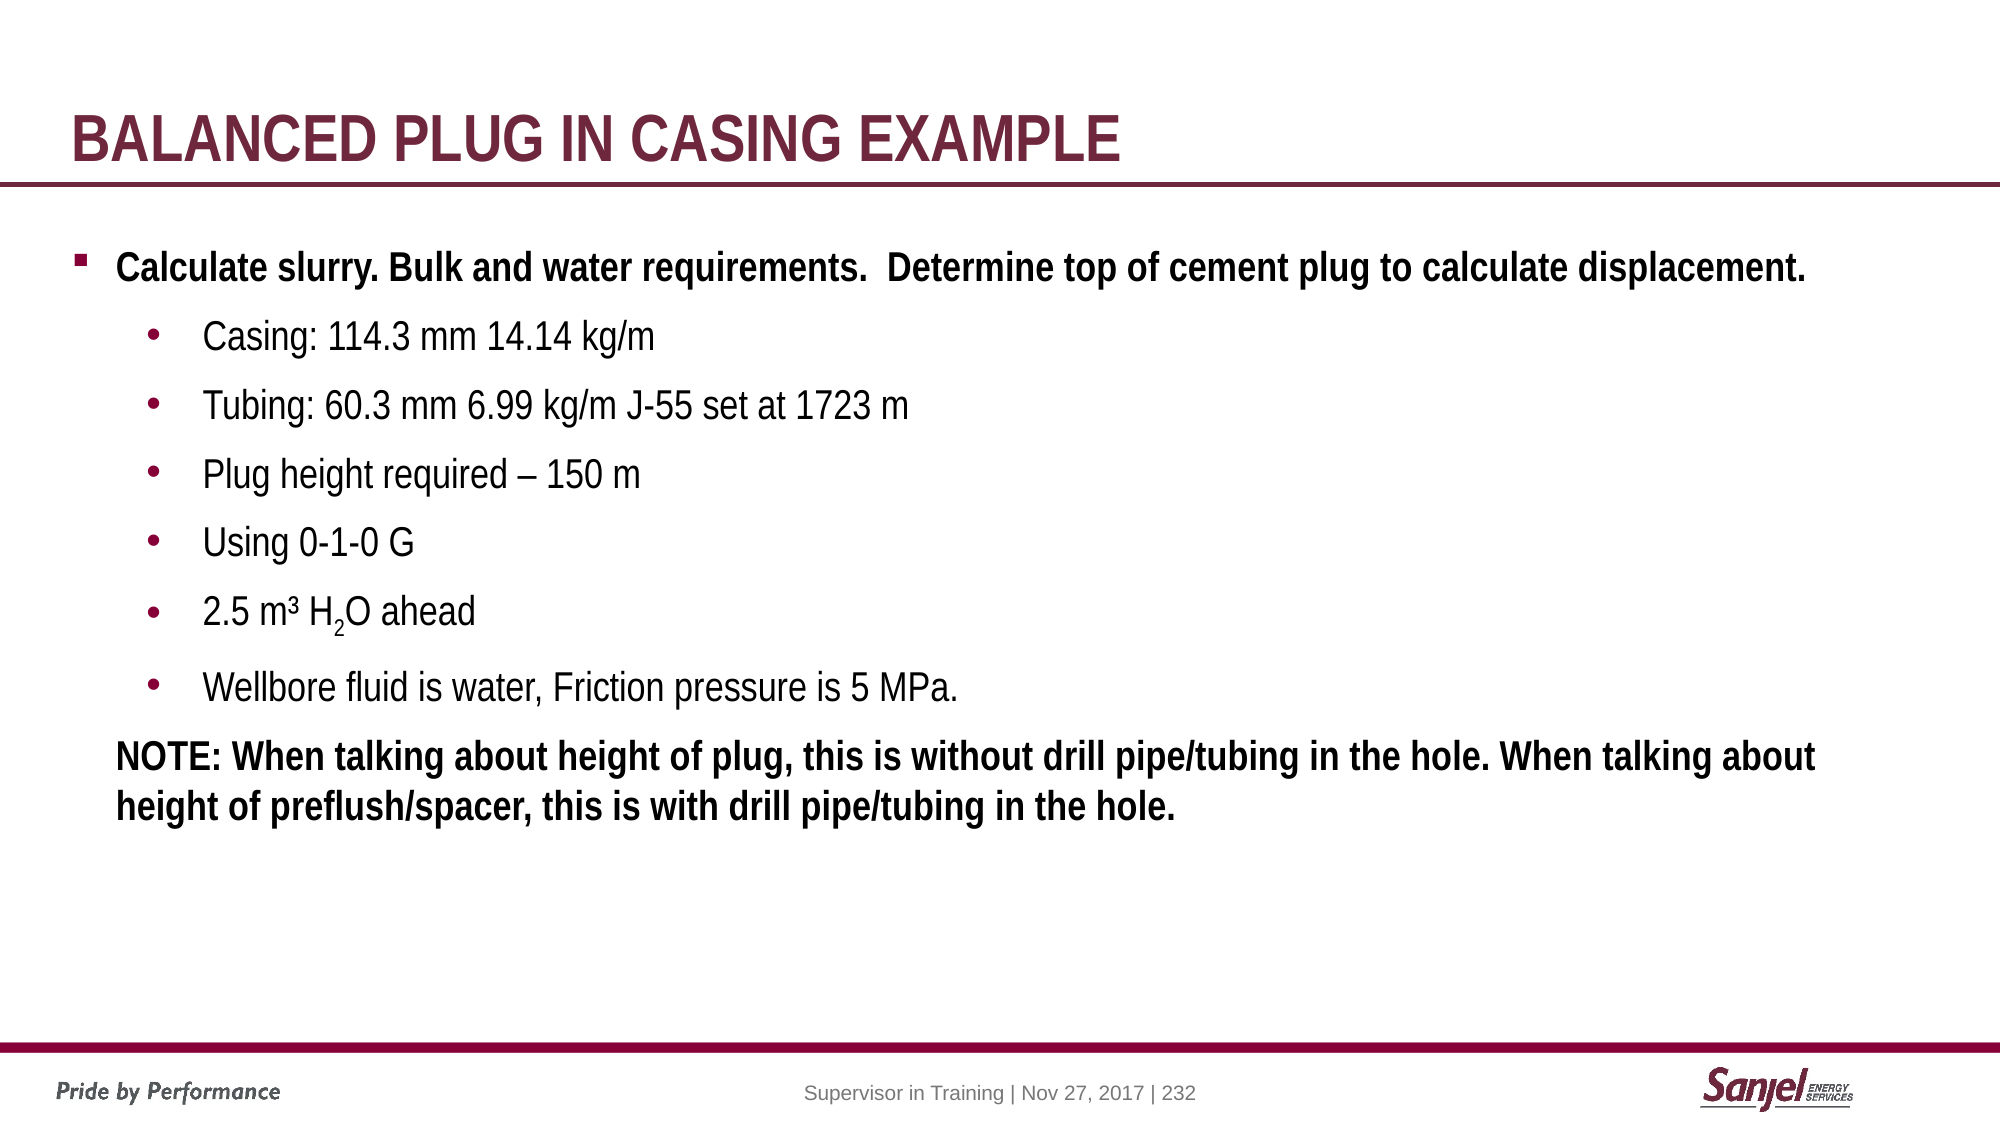

# Balanced plug in casing example
Calculate slurry. Bulk and water requirements.  Determine top of cement plug to calculate displacement.
Casing: 114.3 mm 14.14 kg/m
Tubing: 60.3 mm 6.99 kg/m J-55 set at 1723 m
Plug height required – 150 m
Using 0-1-0 G
2.5 m³ H2O ahead
Wellbore fluid is water, Friction pressure is 5 MPa.
NOTE: When talking about height of plug, this is without drill pipe/tubing in the hole. When talking about height of preflush/spacer, this is with drill pipe/tubing in the hole.